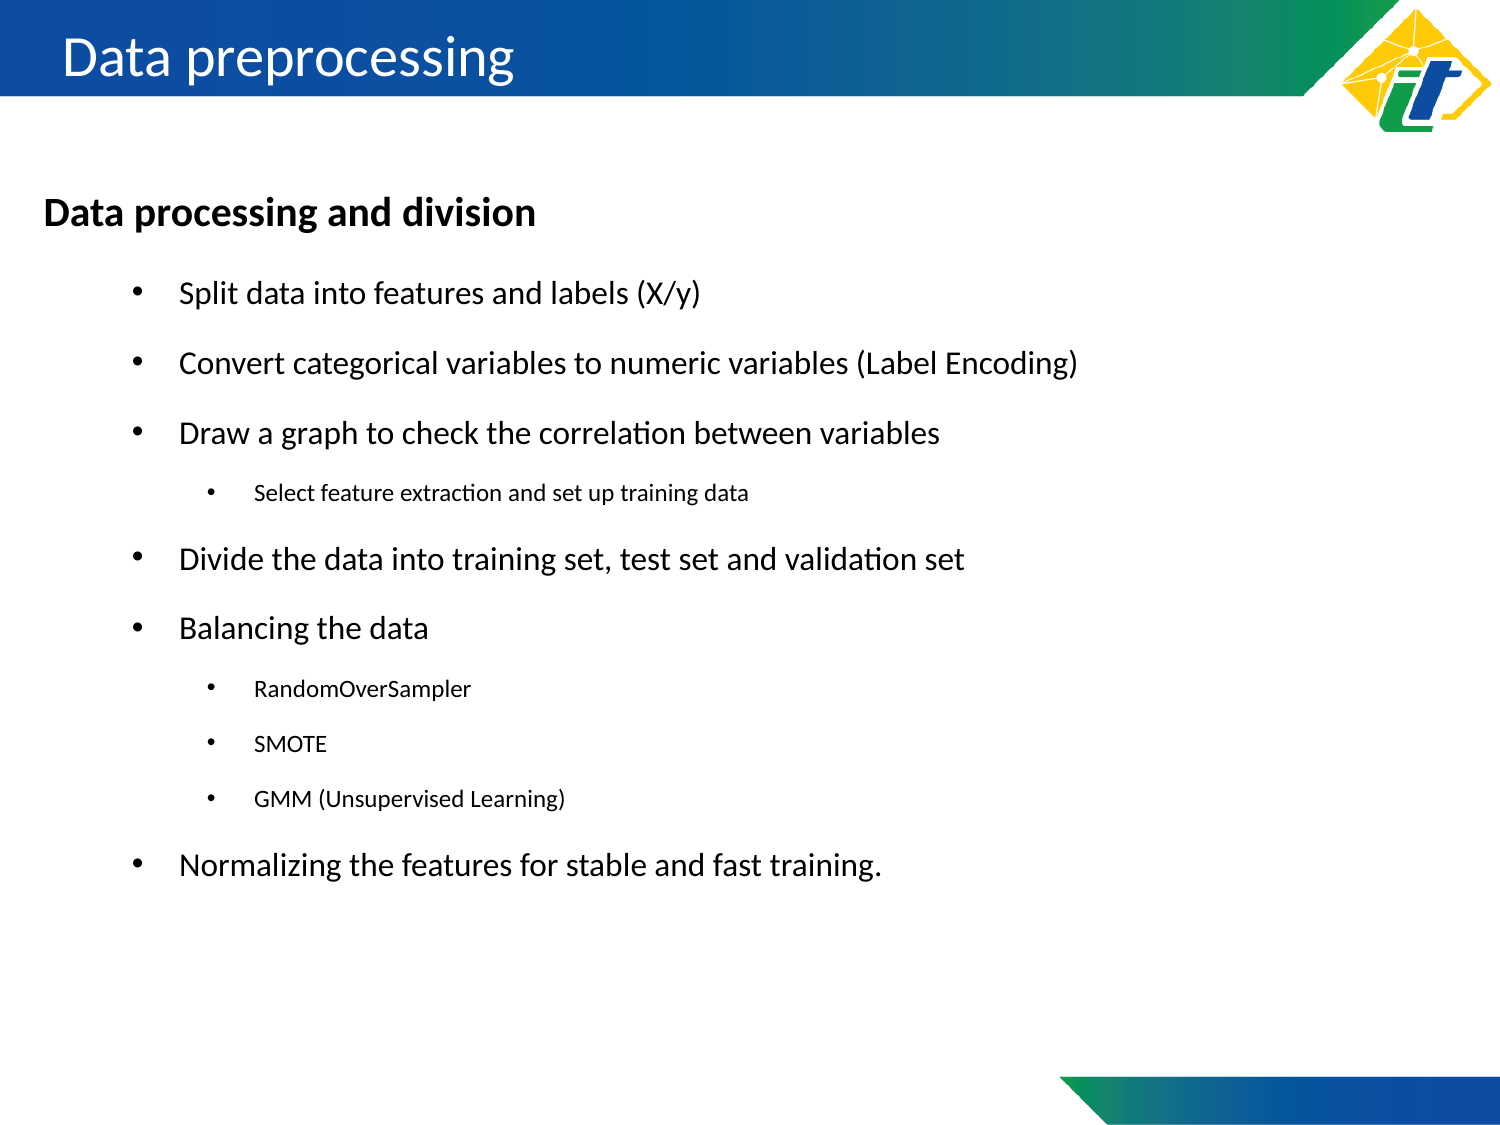

# Data preprocessing
Data processing and division

Split data into features and labels (X/y)
Convert categorical variables to numeric variables (Label Encoding)
Draw a graph to check the correlation between variables
Select feature extraction and set up training data
Divide the data into training set, test set and validation set
Balancing the data
RandomOverSampler
SMOTE
GMM (Unsupervised Learning)
Normalizing the features for stable and fast training.

30